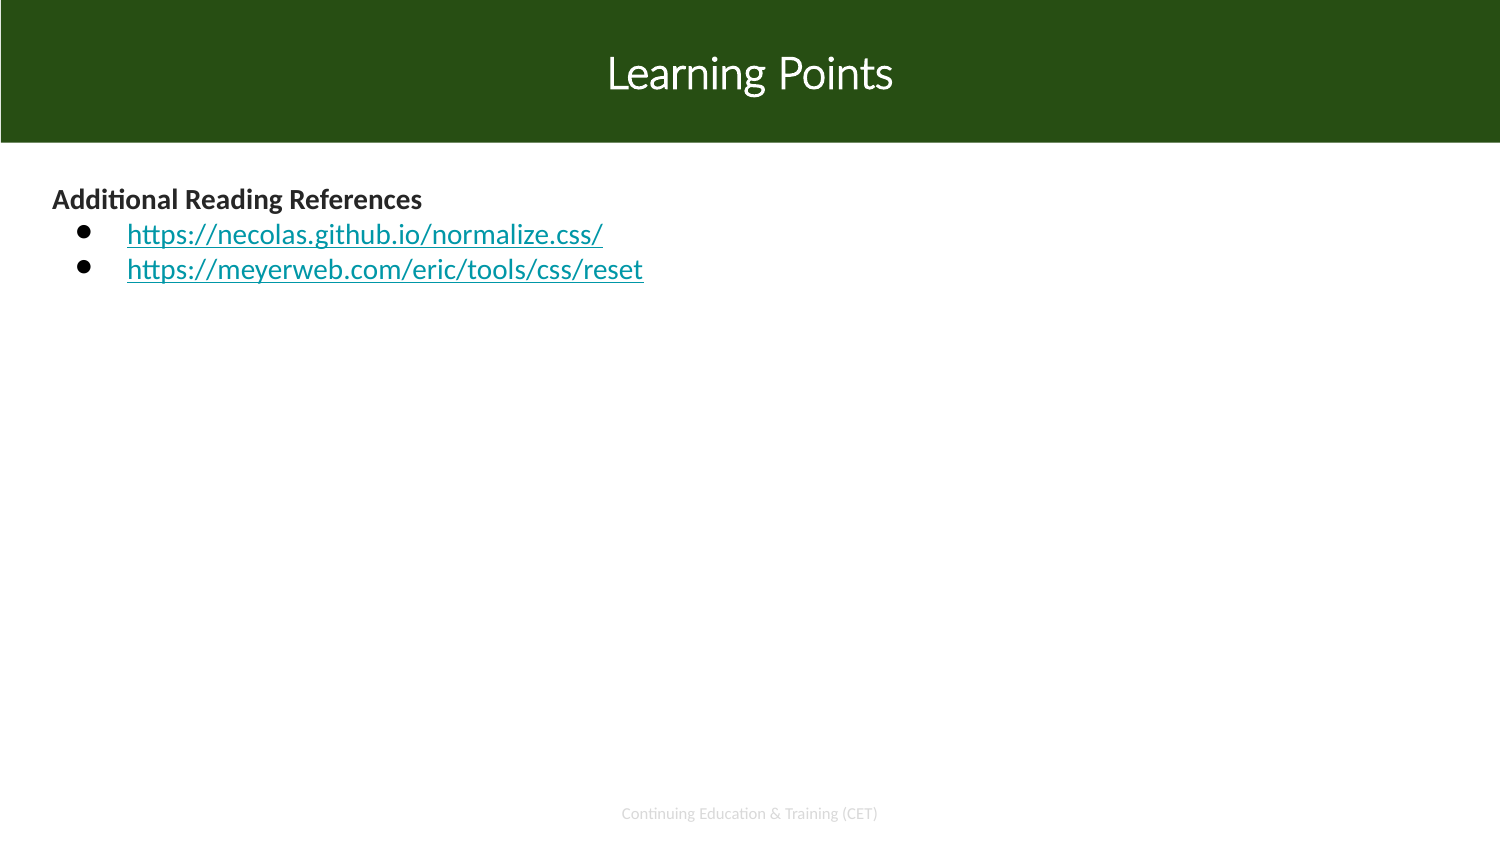

Learning Points
Additional Reading References
https://necolas.github.io/normalize.css/
https://meyerweb.com/eric/tools/css/reset

Continuing Education & Training (CET)